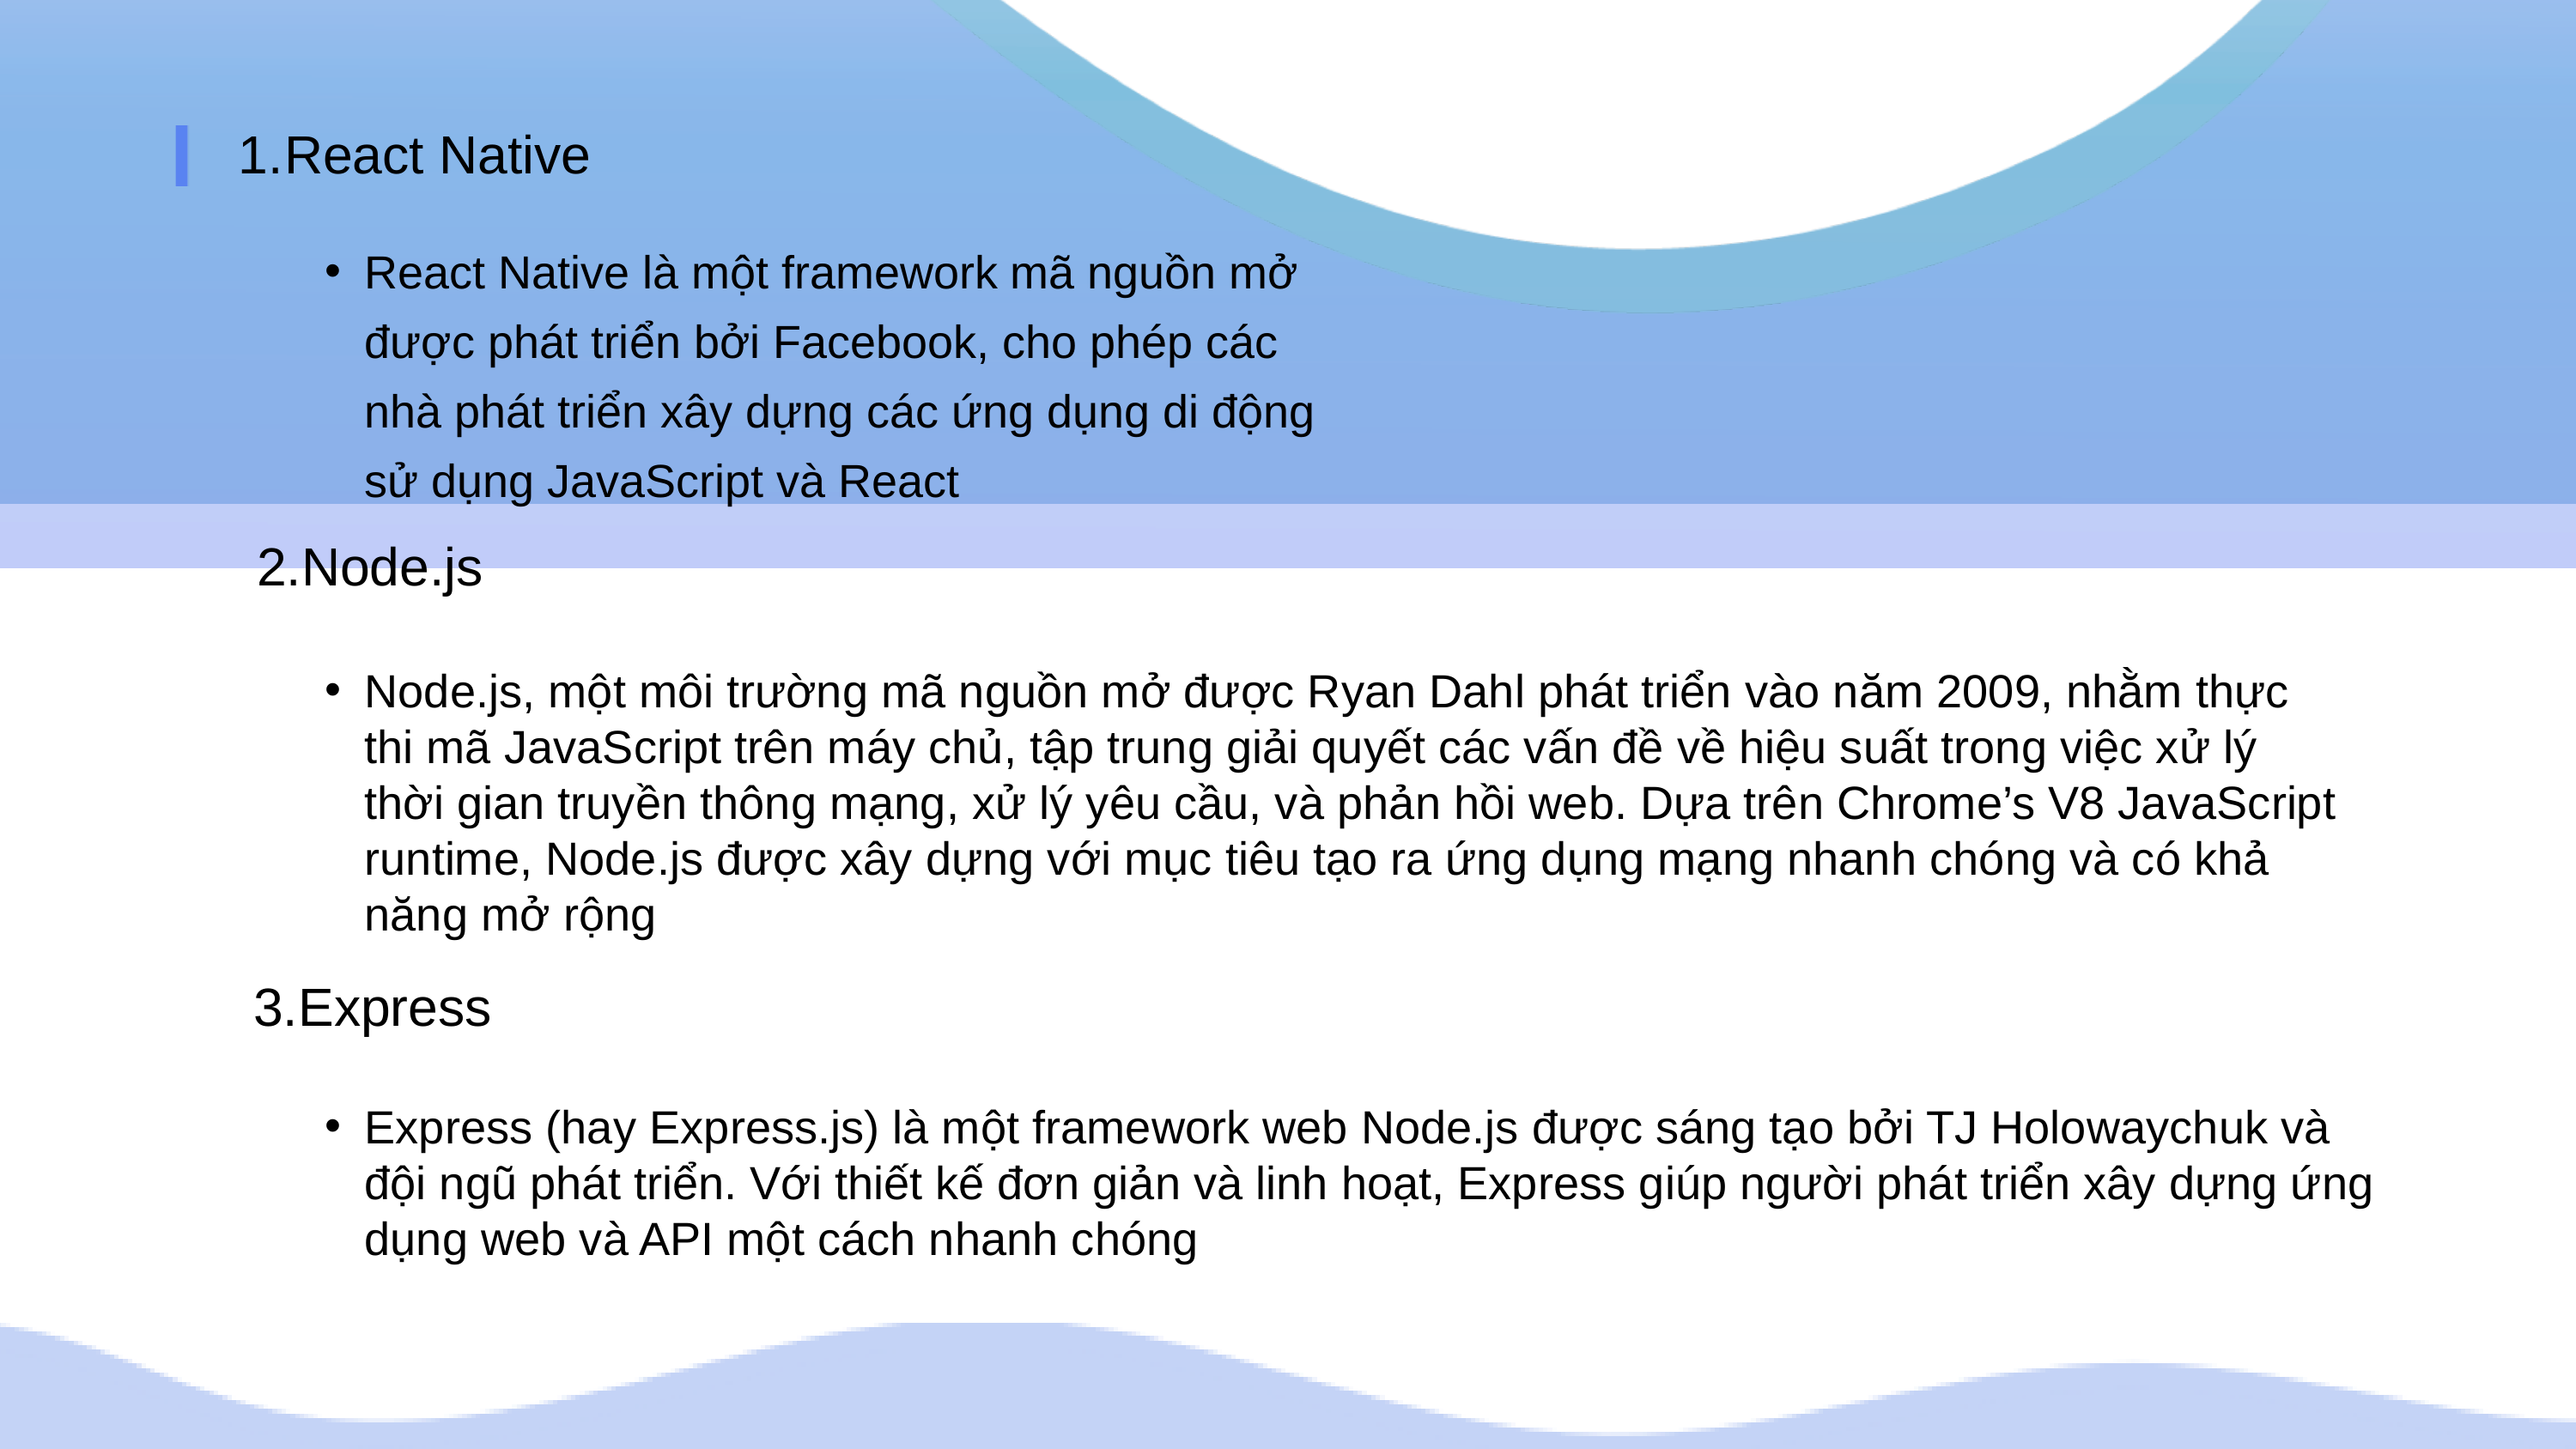

React Native

React Native là một framework mã nguồn mở được phát triển bởi Facebook, cho phép các nhà phát triển xây dựng các ứng dụng di động sử dụng JavaScript và React
2.Node.js

Node.js, một môi trường mã nguồn mở được Ryan Dahl phát triển vào năm 2009, nhằm thực thi mã JavaScript trên máy chủ, tập trung giải quyết các vấn đề về hiệu suất trong việc xử lý thời gian truyền thông mạng, xử lý yêu cầu, và phản hồi web. Dựa trên Chrome’s V8 JavaScript runtime, Node.js được xây dựng với mục tiêu tạo ra ứng dụng mạng nhanh chóng và có khả năng mở rộng
3.Express
Express (hay Express.js) là một framework web Node.js được sáng tạo bởi TJ Holowaychuk và đội ngũ phát triển. Với thiết kế đơn giản và linh hoạt, Express giúp người phát triển xây dựng ứng dụng web và API một cách nhanh chóng